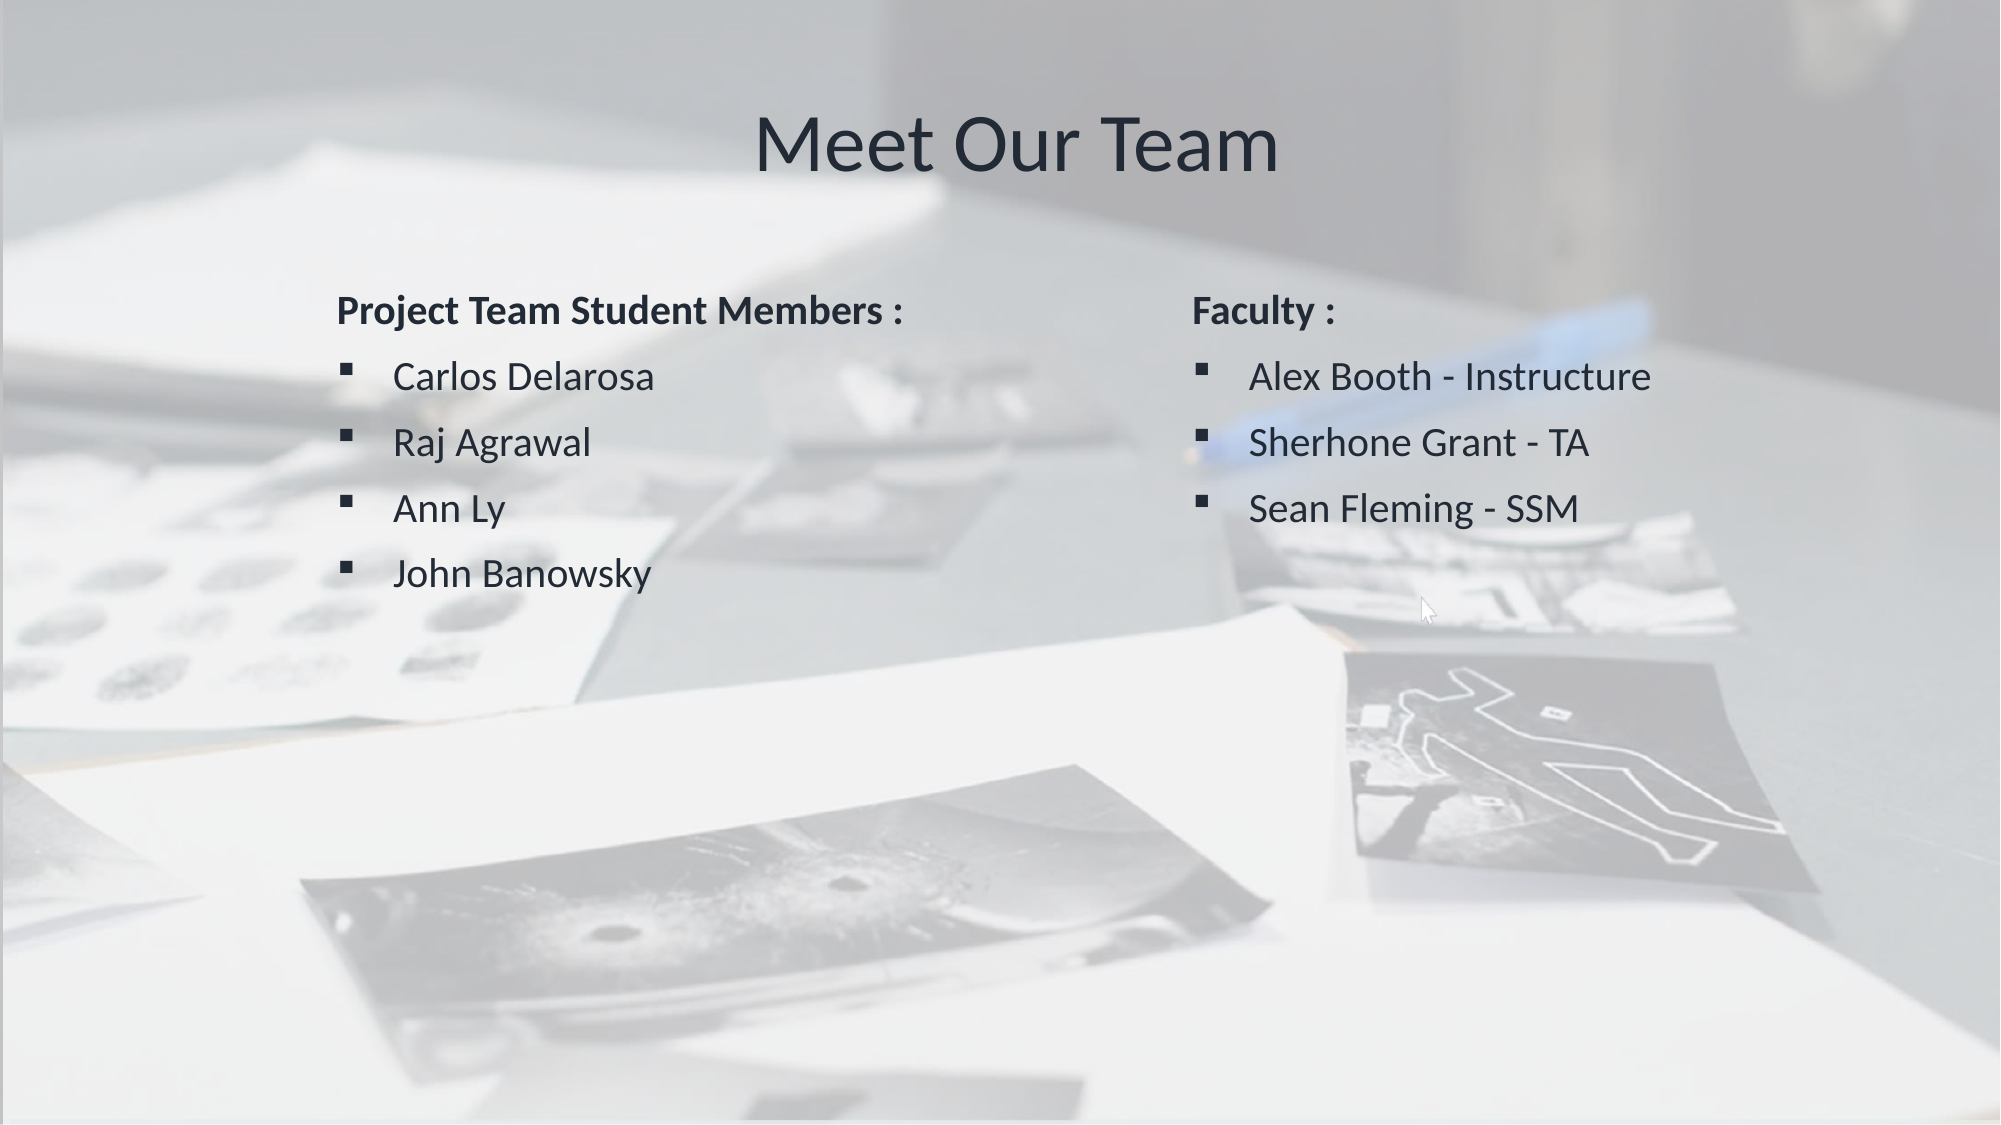

Meet Our Team
Faculty :
Alex Booth - Instructure
Sherhone Grant - TA
Sean Fleming - SSM
Project Team Student Members :
Carlos Delarosa
Raj Agrawal
Ann Ly
John Banowsky